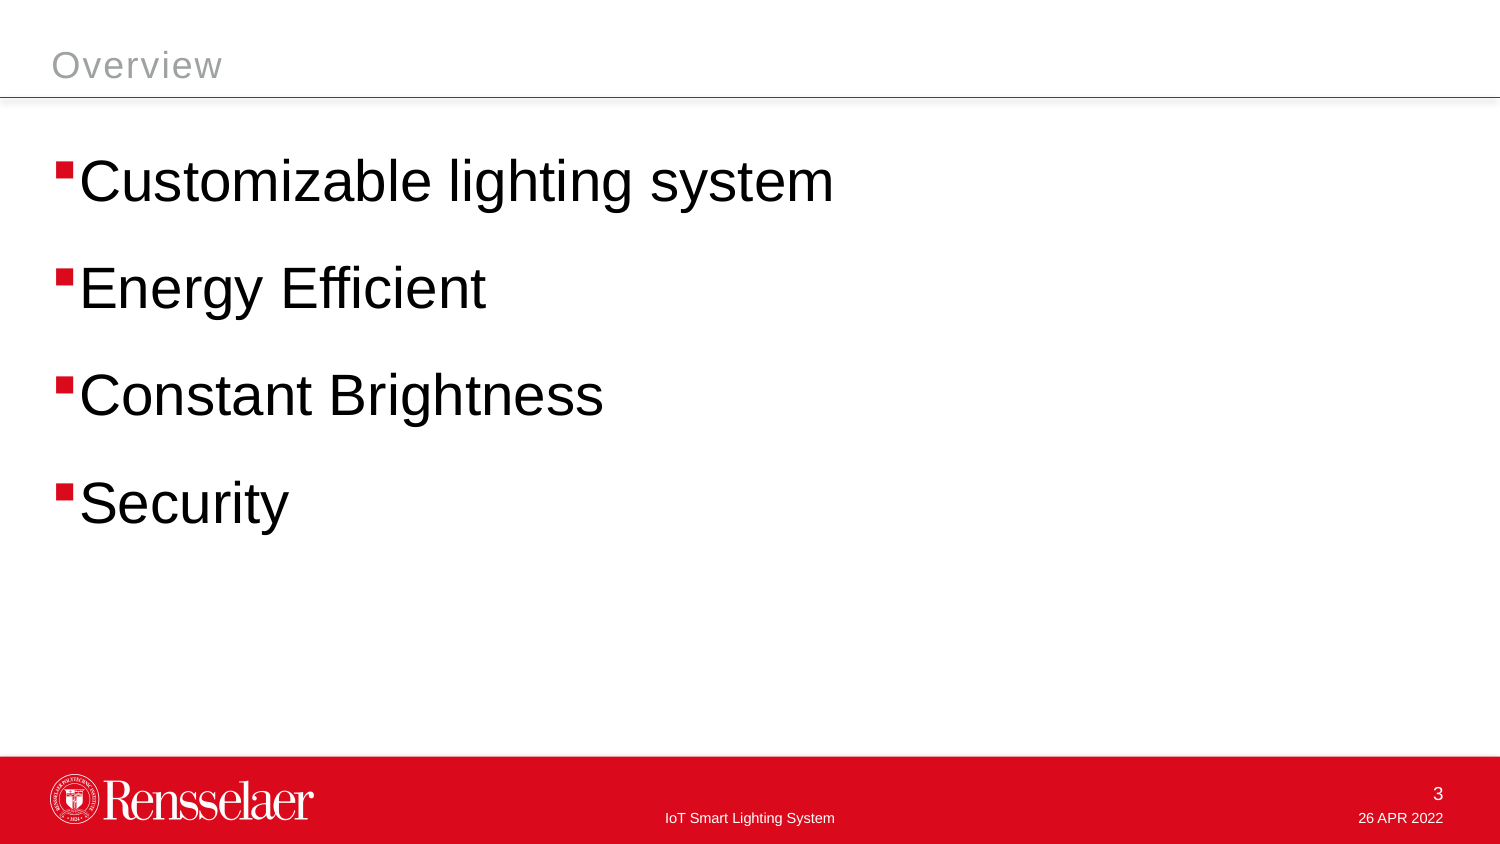

Overview
Customizable lighting system
Energy Efficient
Constant Brightness
Security